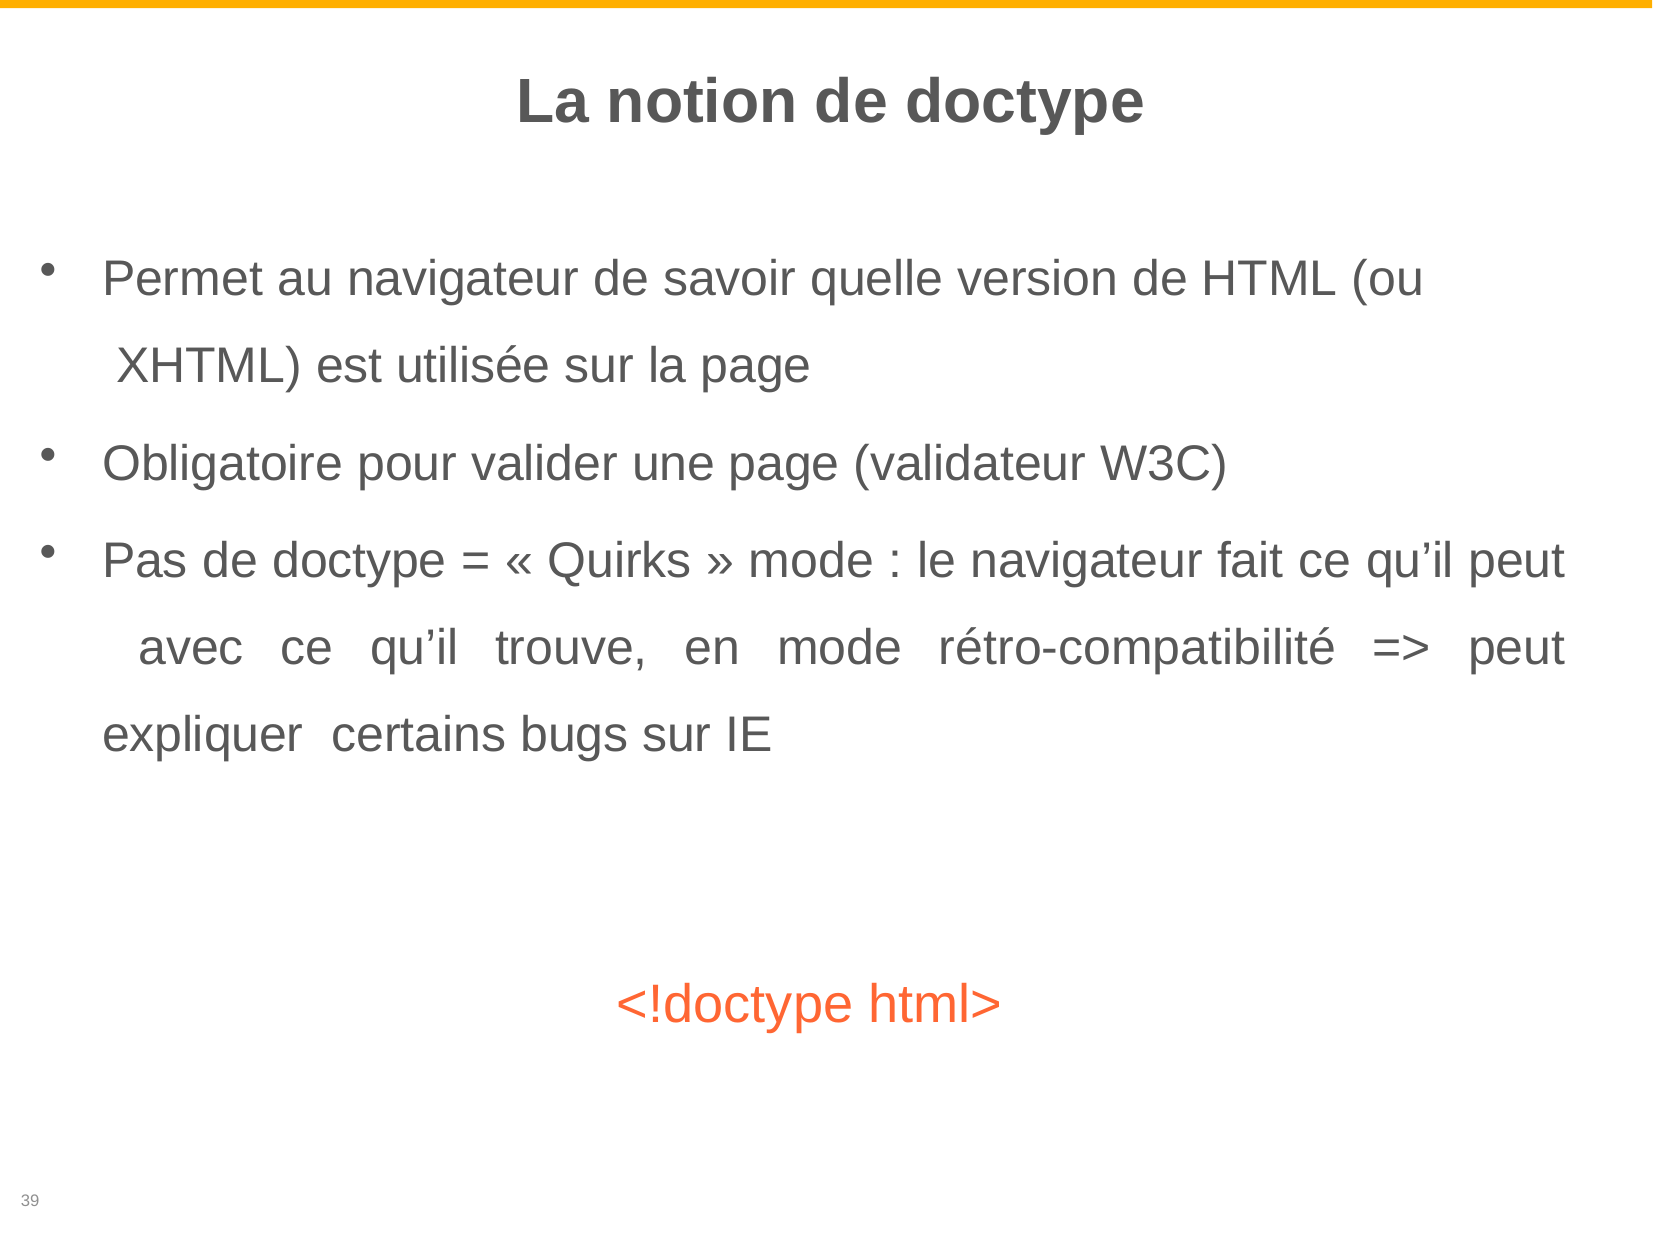

# La notion de doctype
Permet au navigateur de savoir quelle version de HTML (ou  XHTML) est utilisée sur la page
Obligatoire pour valider une page (validateur W3C)
Pas de doctype = « Quirks » mode : le navigateur fait ce qu’il peut  avec ce qu’il trouve, en mode rétro-compatibilité => peut expliquer  certains bugs sur IE
<!doctype html>

39